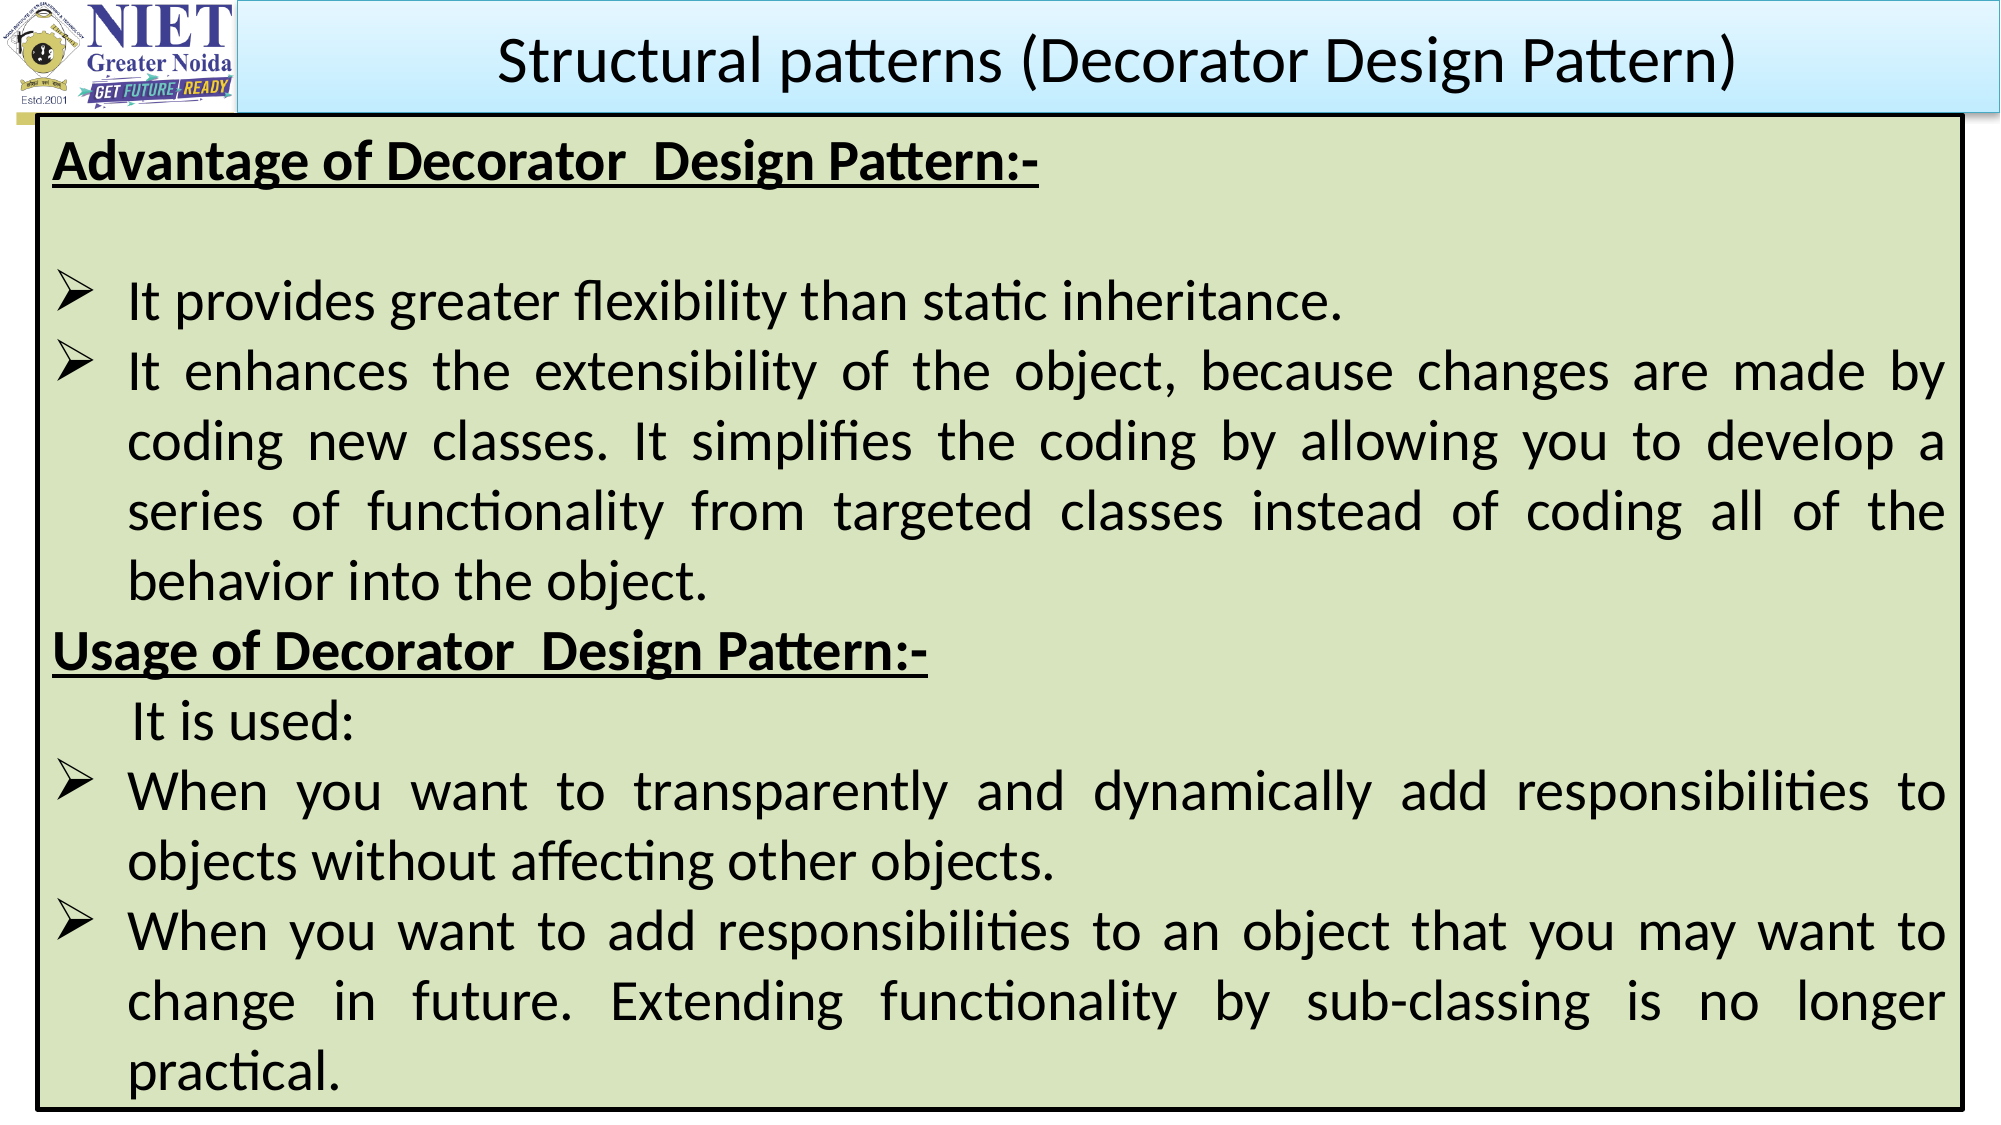

Structural patterns (Decorator Design Pattern)

Advantage of Decorator  Design Pattern:-

It provides greater flexibility than static inheritance.
It enhances the extensibility of the object, because changes are made by coding new classes. It simplifies the coding by allowing you to develop a series of functionality from targeted classes instead of coding all of the behavior into the object.
Usage of Decorator  Design Pattern:-
      It is used:
When you want to transparently and dynamically add responsibilities to objects without affecting other objects.
When you want to add responsibilities to an object that you may want to change in future. Extending functionality by sub-classing is no longer practical.

Ibrar Ahmed       Web Technology           Unit I
10/11/2023
49